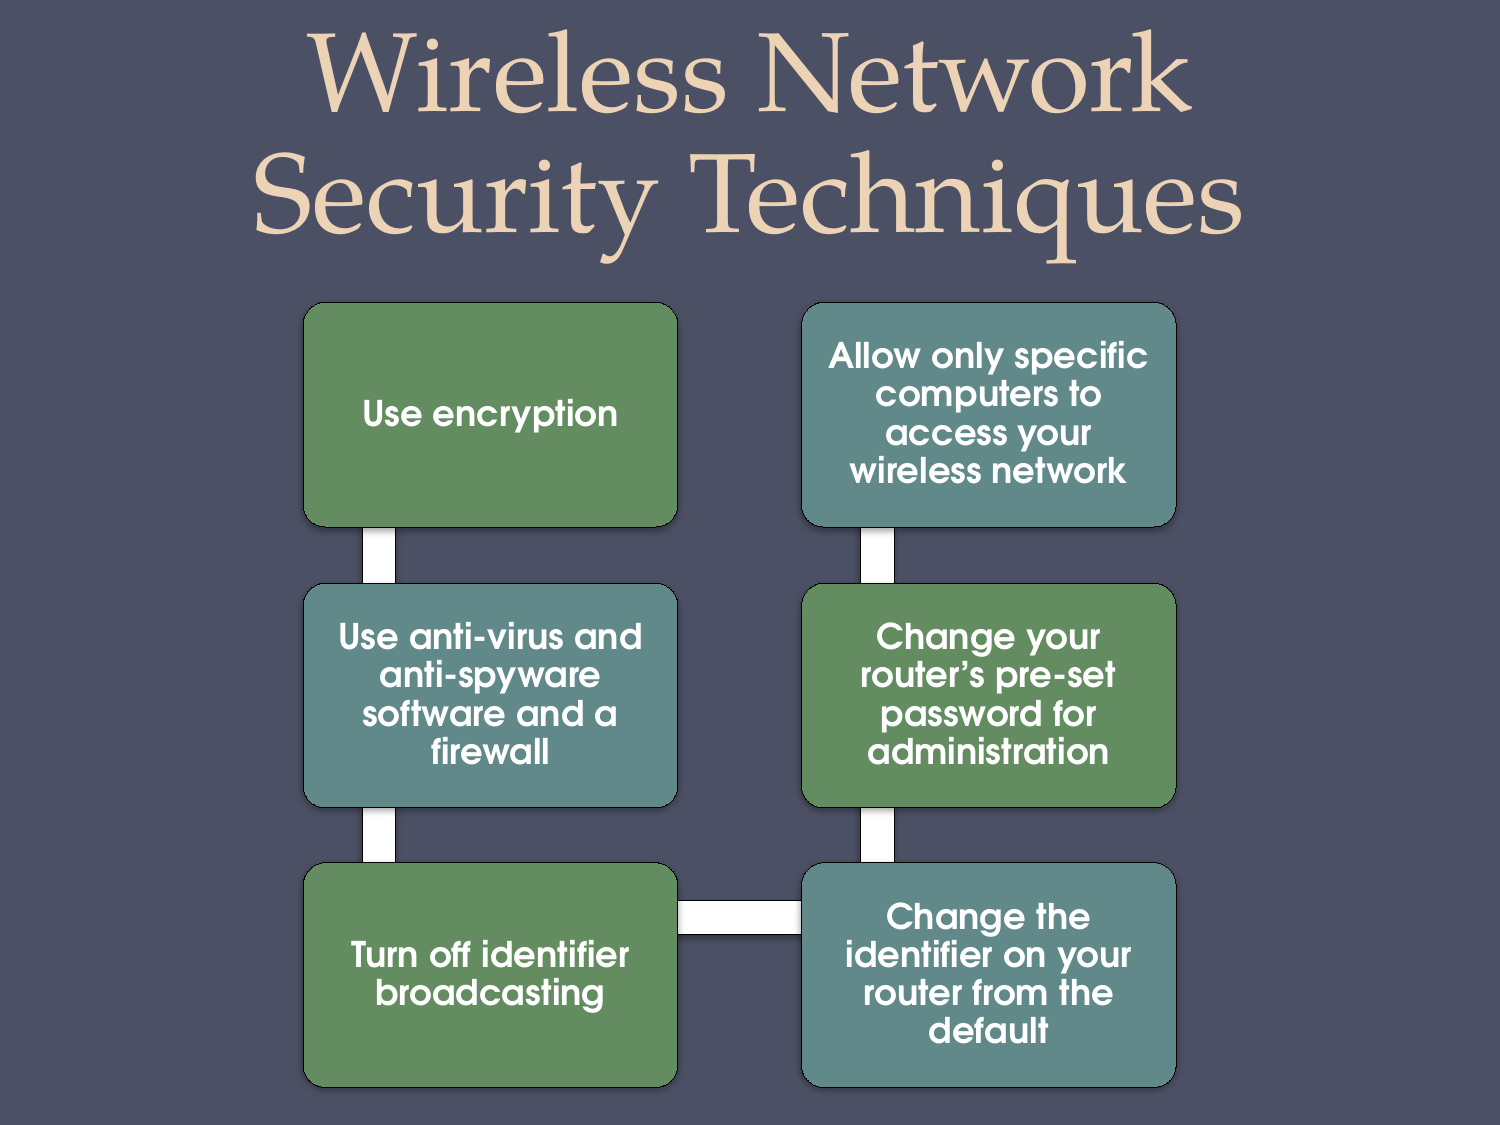

# Wireless Network Security Techniques
Use encryption
Use anti-virus and anti-spyware software and a firewall
Turn off identifier broadcasting
Change the identifier on your router from the default
Change your router’s pre-set password for administration
Allow only specific computers to access your wireless network